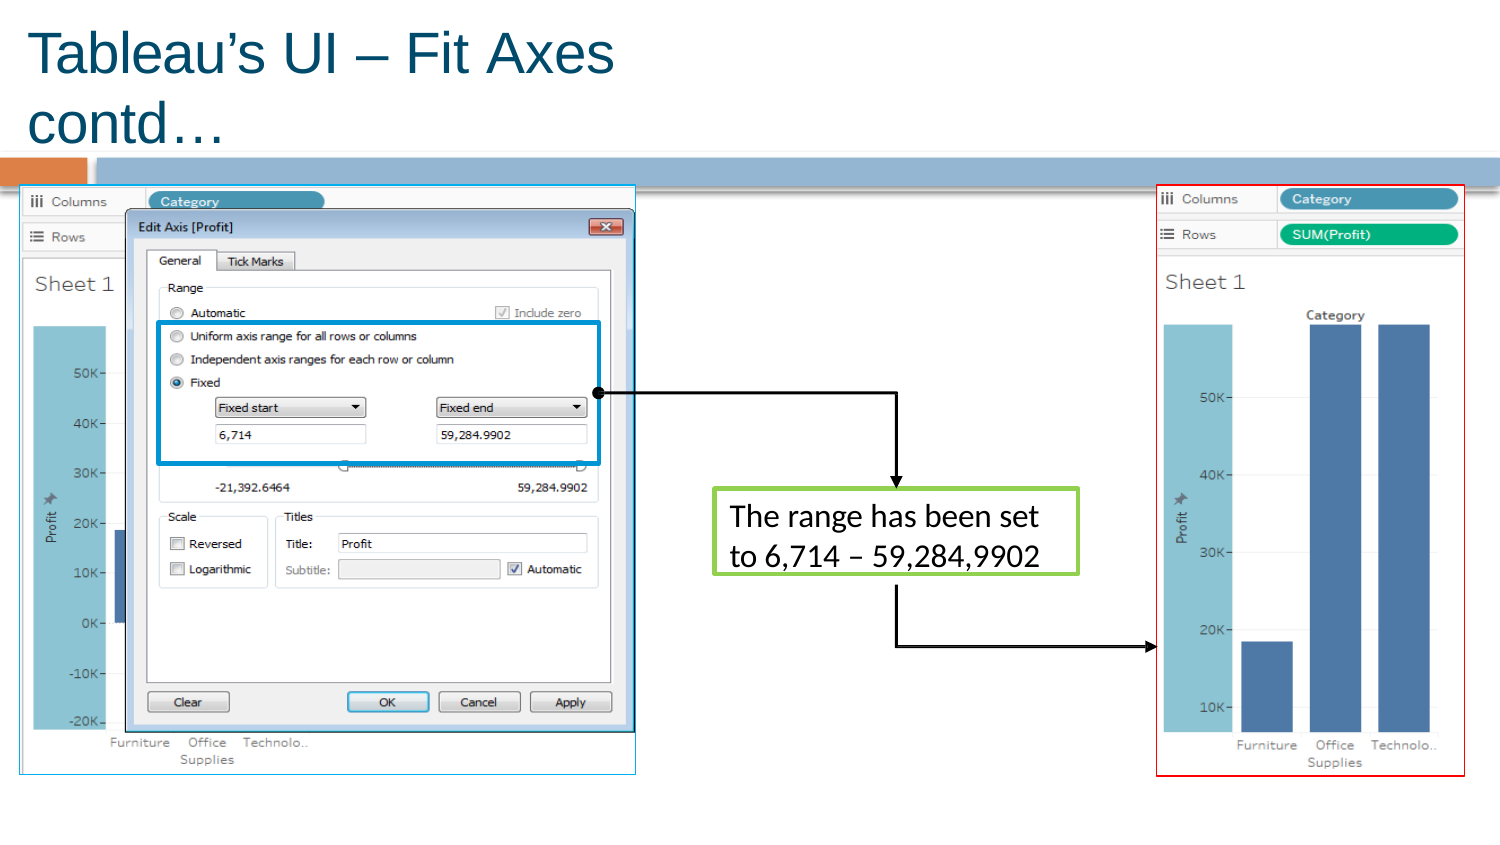

# Tableau’s UI – Fit Axes contd…

The range has been set
to 6,714 – 59,284,9902